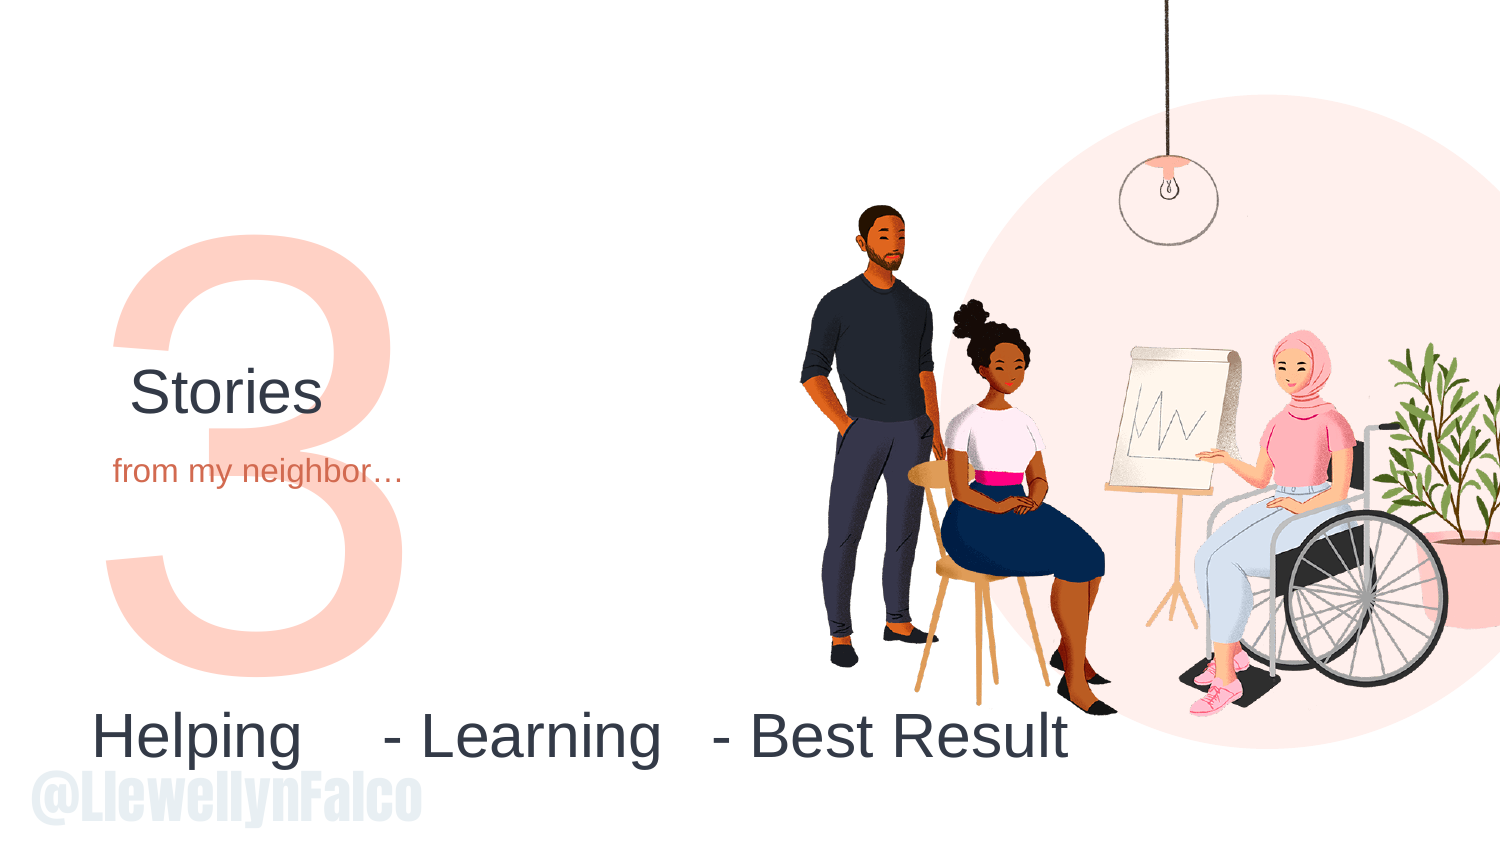

3
# Stories
from my neighbor…
 Helping
 - Learning
 - Best Result